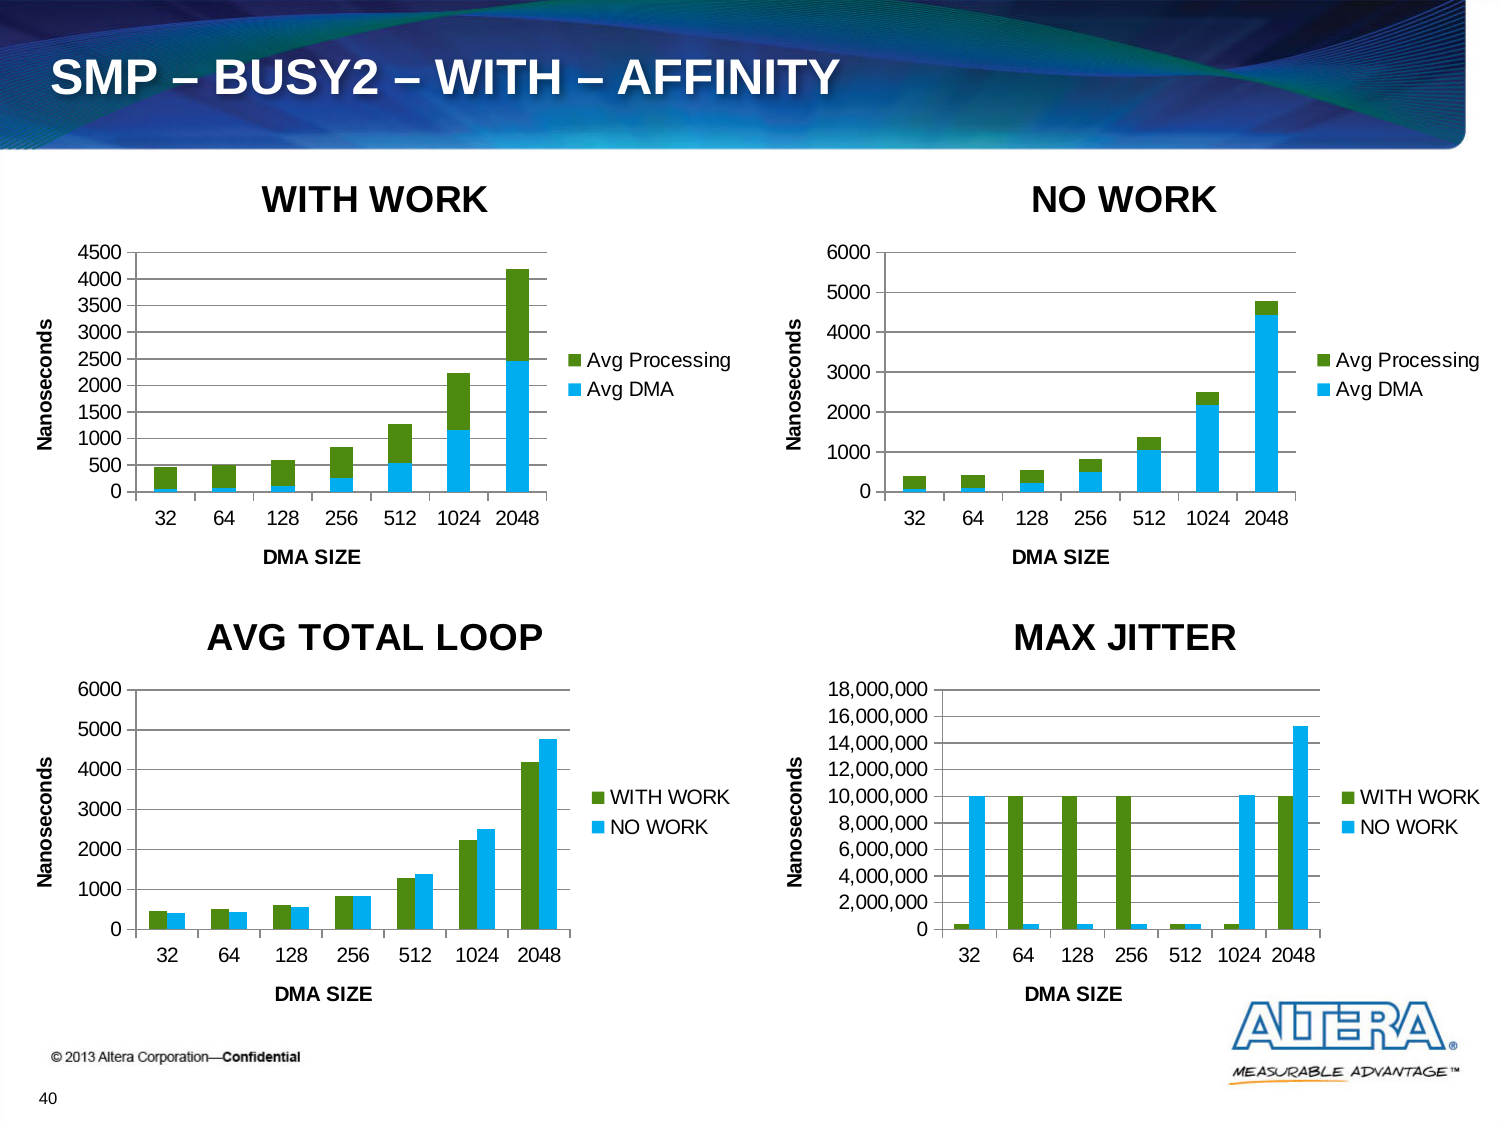

# SMP – BUSY2 – WITH – AFFINITY

### Chart: WITH WORK

| Category |  |  |
|---|---|---|
| 32 | 60.0 | 399.0 |
| 64 | 64.0 | 441.0 |
| 128 | 116.0 | 480.0 |
| 256 | 257.0 | 580.0 |
| 512 | 534.0 | 744.0 |
| 1024 | 1167.0 | 1070.0 |
| 2048 | 2467.0 | 1727.0 |

### Chart: NO WORK

| Category |  |  |
|---|---|---|
| 32 | 62.0 | 343.0 |
| 64 | 86.0 | 342.0 |
| 128 | 215.0 | 340.0 |
| 256 | 491.0 | 340.0 |
| 512 | 1042.0 | 340.0 |
| 1024 | 2165.0 | 340.0 |
| 2048 | 4439.0 | 341.0 |

### Chart: AVG TOTAL LOOP

| Category |  |  |
|---|---|---|
| 32 | 460.0 | 405.0 |
| 64 | 505.0 | 429.0 |
| 128 | 597.0 | 556.0 |
| 256 | 837.0 | 831.0 |
| 512 | 1279.0 | 1383.0 |
| 1024 | 2238.0 | 2506.0 |
| 2048 | 4194.0 | 4780.0 |

### Chart: MAX JITTER

| Category |  |  |
|---|---|---|
| 32 | 402630.0 | 10058060.0 |
| 64 | 10050750.0 | 429275.0 |
| 128 | 10054380.0 | 370560.0 |
| 256 | 10049105.0 | 417615.0 |
| 512 | 431350.0 | 425375.0 |
| 1024 | 410470.0 | 10064095.0 |
| 2048 | 10055805.0 | 15296285.0 |
40